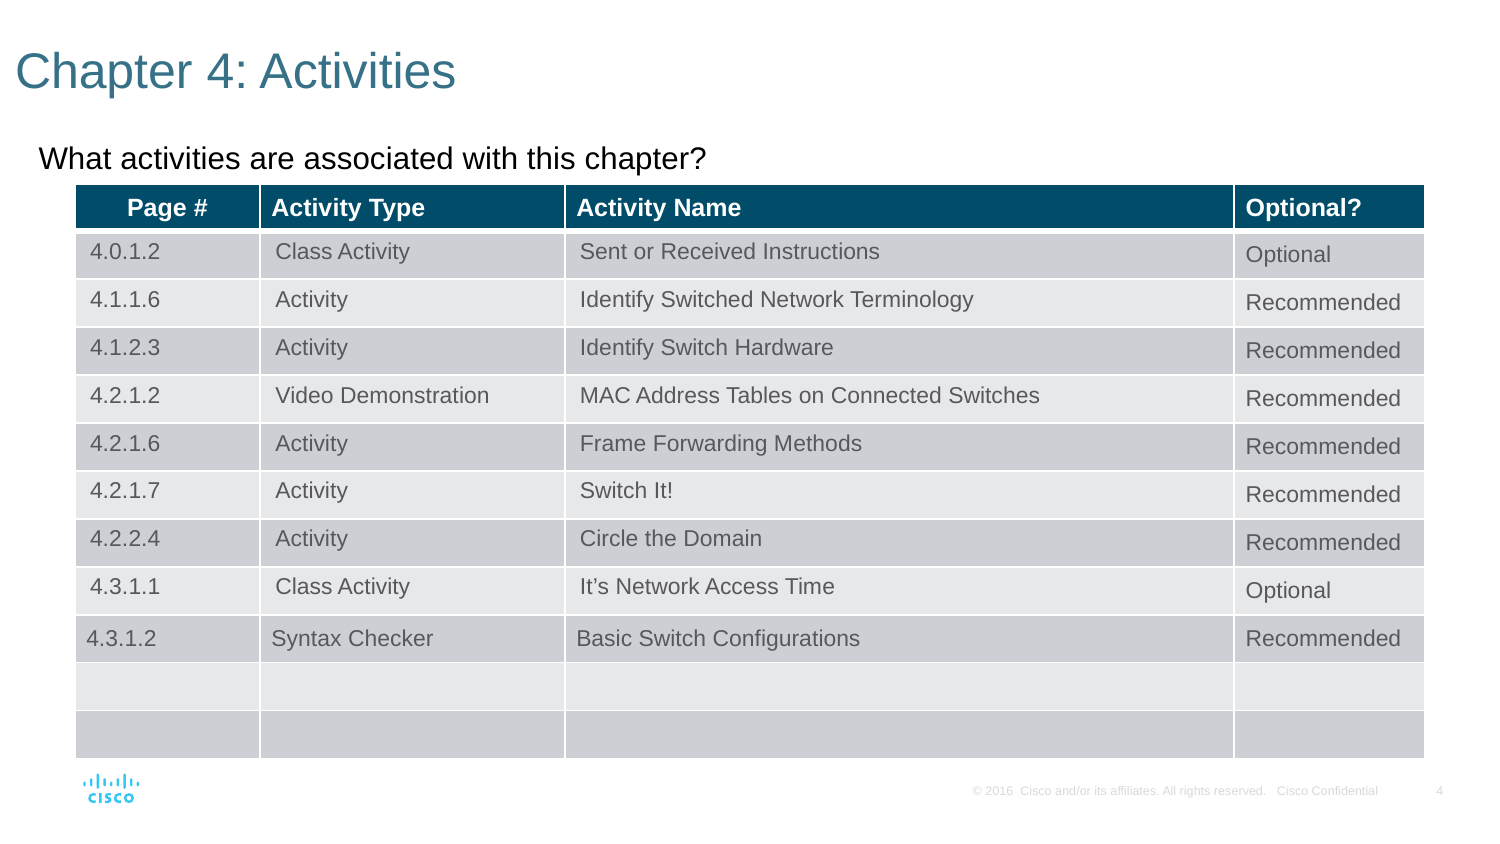

# Chapter 4: Activities
What activities are associated with this chapter?

| Page # | Activity Type | Activity Name | Optional? |
| --- | --- | --- | --- |
| 4.0.1.2 | Class Activity | Sent or Received Instructions | Optional |
| 4.1.1.6 | Activity | Identify Switched Network Terminology | Recommended |
| 4.1.2.3 | Activity | Identify Switch Hardware | Recommended |
| 4.2.1.2 | Video Demonstration | MAC Address Tables on Connected Switches | Recommended |
| 4.2.1.6 | Activity | Frame Forwarding Methods | Recommended |
| 4.2.1.7 | Activity | Switch It! | Recommended |
| 4.2.2.4 | Activity | Circle the Domain | Recommended |
| 4.3.1.1 | Class Activity | It’s Network Access Time | Optional |
| 4.3.1.2 | Syntax Checker | Basic Switch Configurations | Recommended |
|  |  |  |  |
|  |  |  |  |